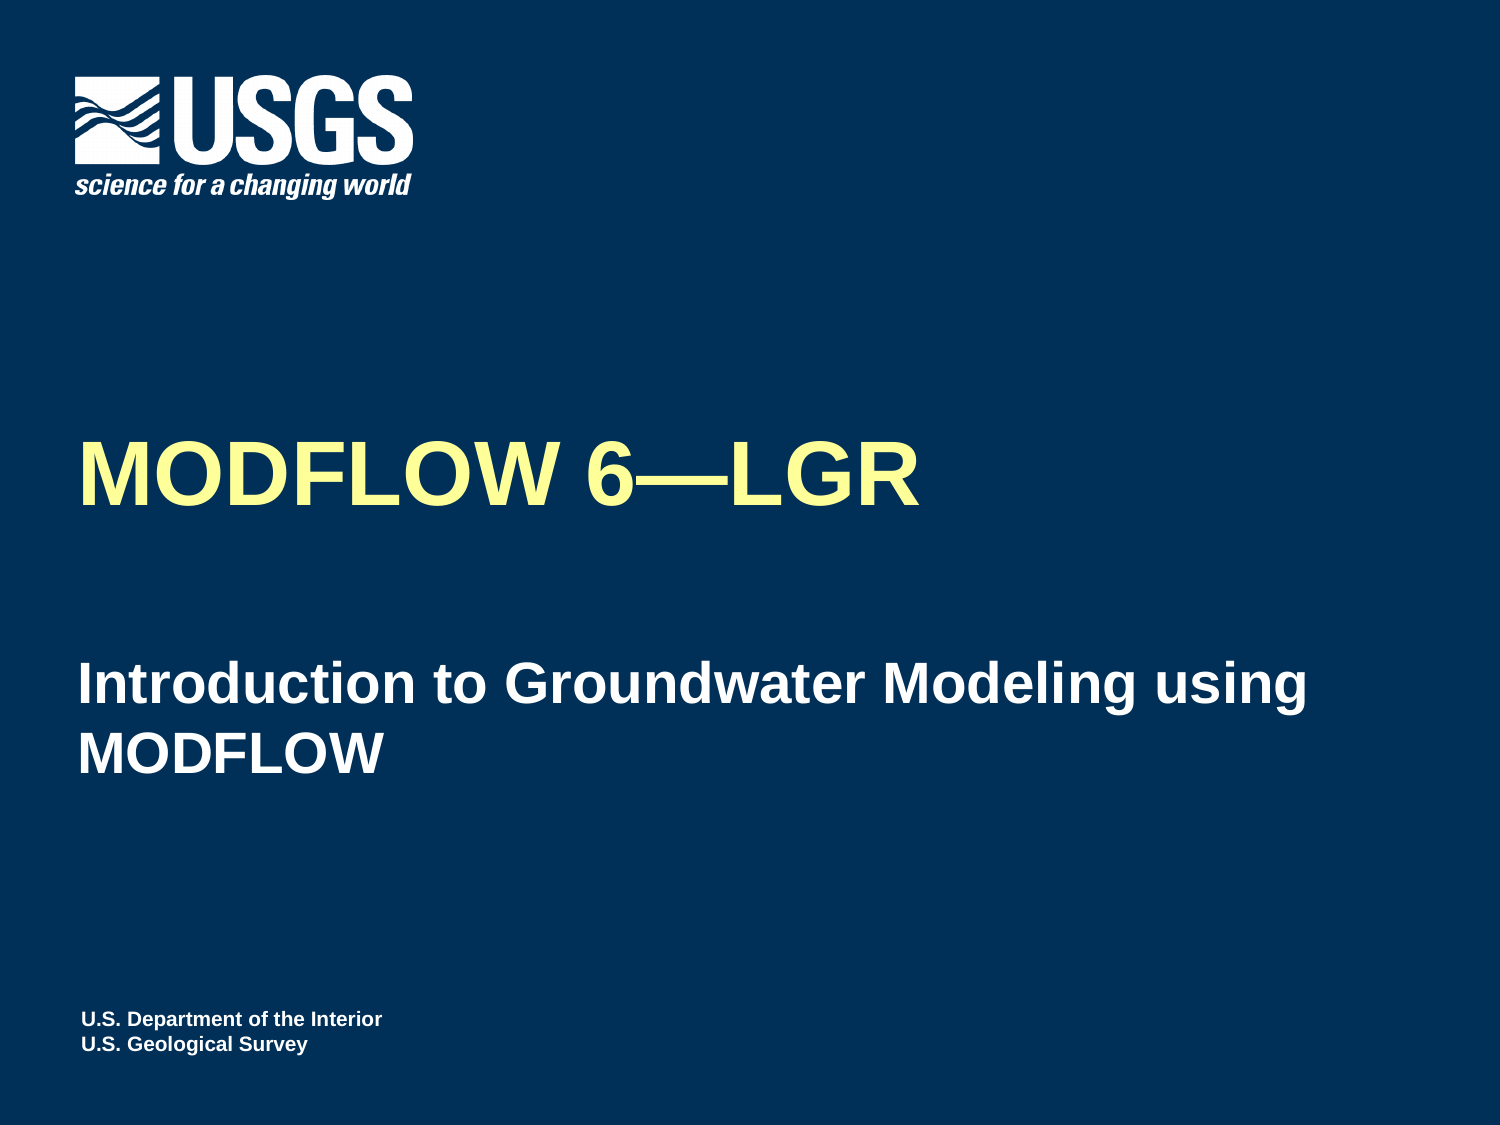

# MODFLOW 6—LGR
Introduction to Groundwater Modeling using MODFLOW